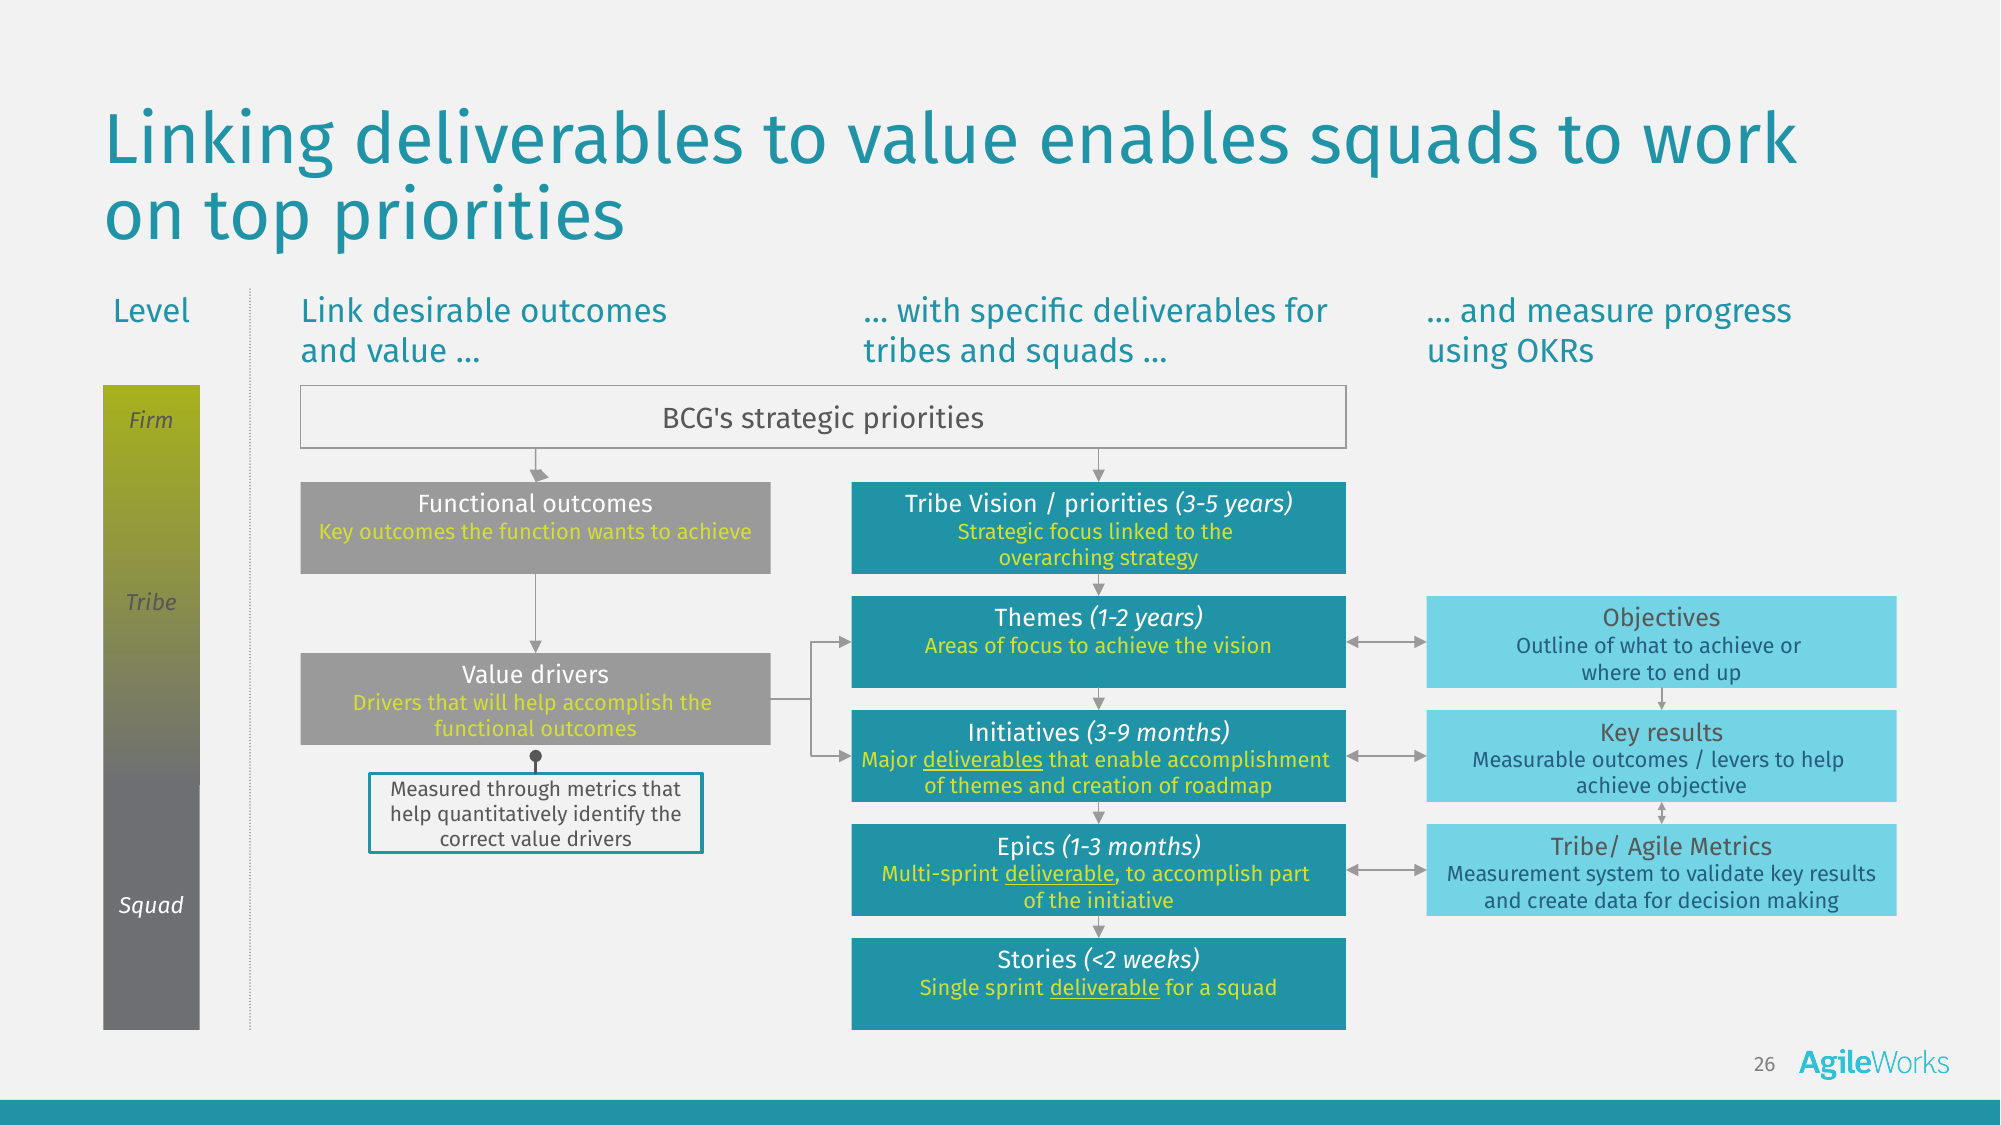

# Linking deliverables to value enables squads to work on top priorities
Level
Link desirable outcomes
and value …
… with specific deliverables for tribes and squads …
… and measure progress
using OKRs

BCG's strategic priorities
Firm
Functional outcomes
Key outcomes the function wants to achieve
Tribe Vision / priorities (3-5 years)
Strategic focus linked to the
overarching strategy
Tribe
Themes (1-2 years)
Areas of focus to achieve the vision

Objectives
Outline of what to achieve or
where to end up
Value drivers
Drivers that will help accomplish the
functional outcomes
Initiatives (3-9 months)
Major deliverables that enable accomplishment
of themes and creation of roadmap
Key results
Measurable outcomes / levers to help
achieve objective
Measured through metrics that help quantitatively identify the correct value drivers
Epics (1-3 months)
Multi-sprint deliverable, to accomplish part
of the initiative
Tribe/ Agile Metrics
Measurement system to validate key results and create data for decision making

Squad
Stories (<2 weeks)
Single sprint deliverable for a squad